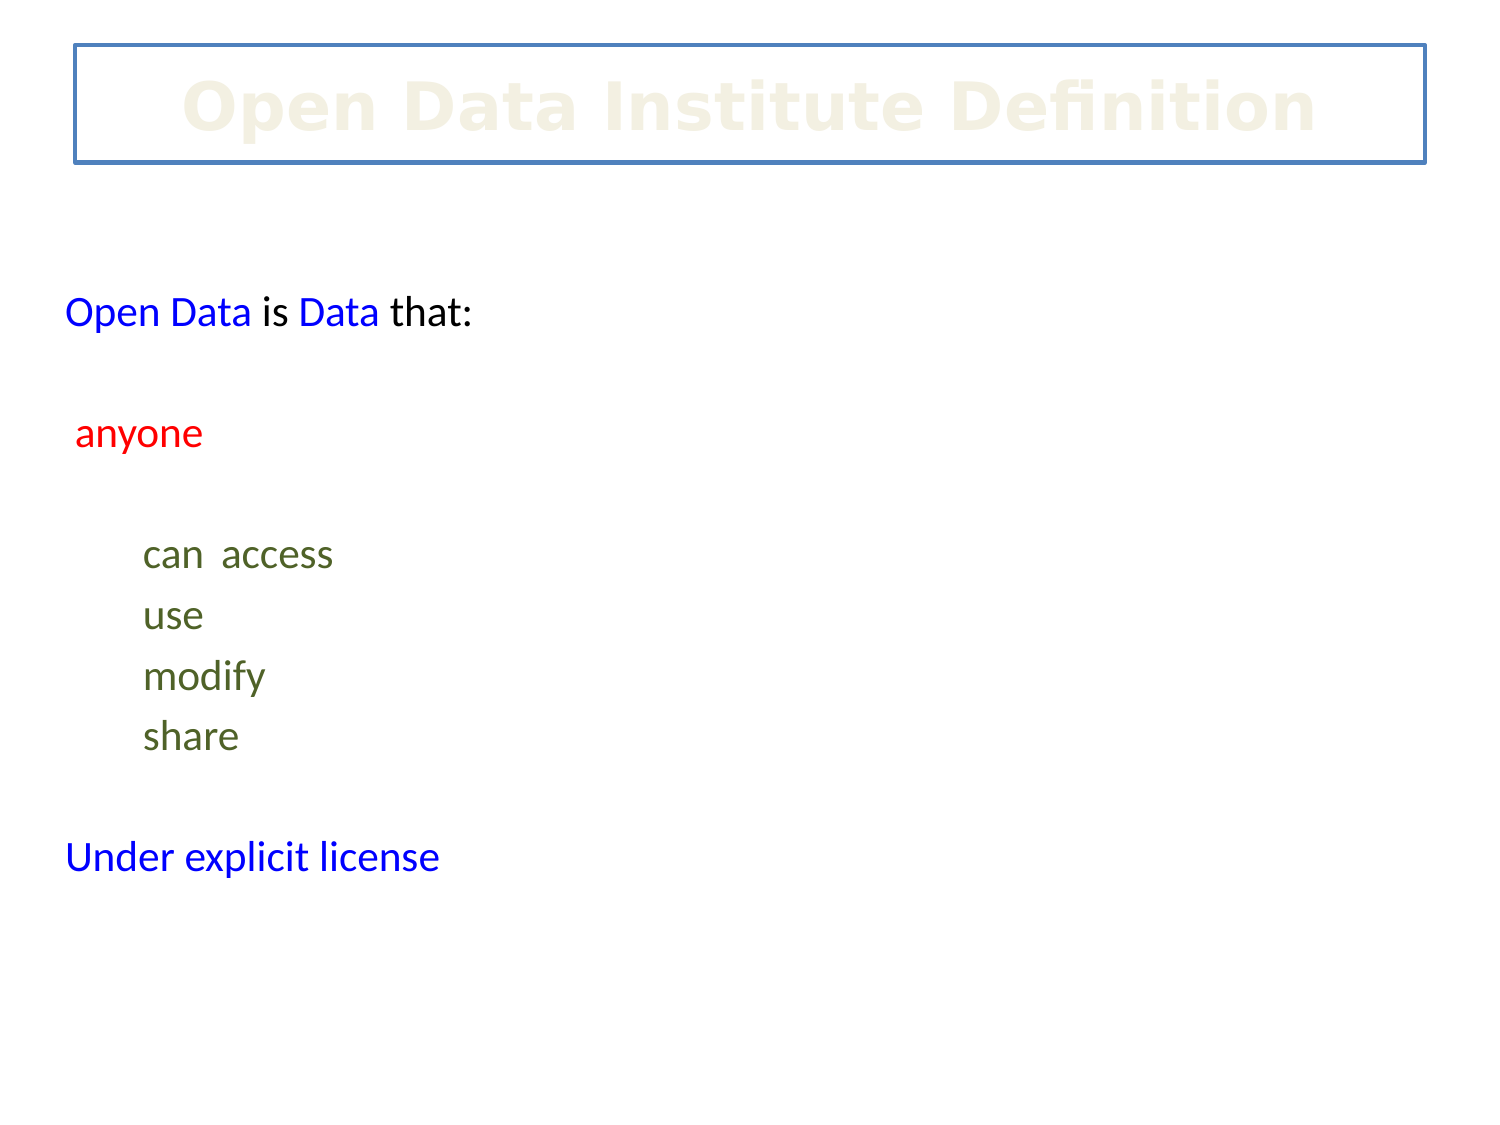

# Open Data Institute Definition

Open Data is Data that:

 anyone

	can	access
		use
		modify
		share

Under explicit license